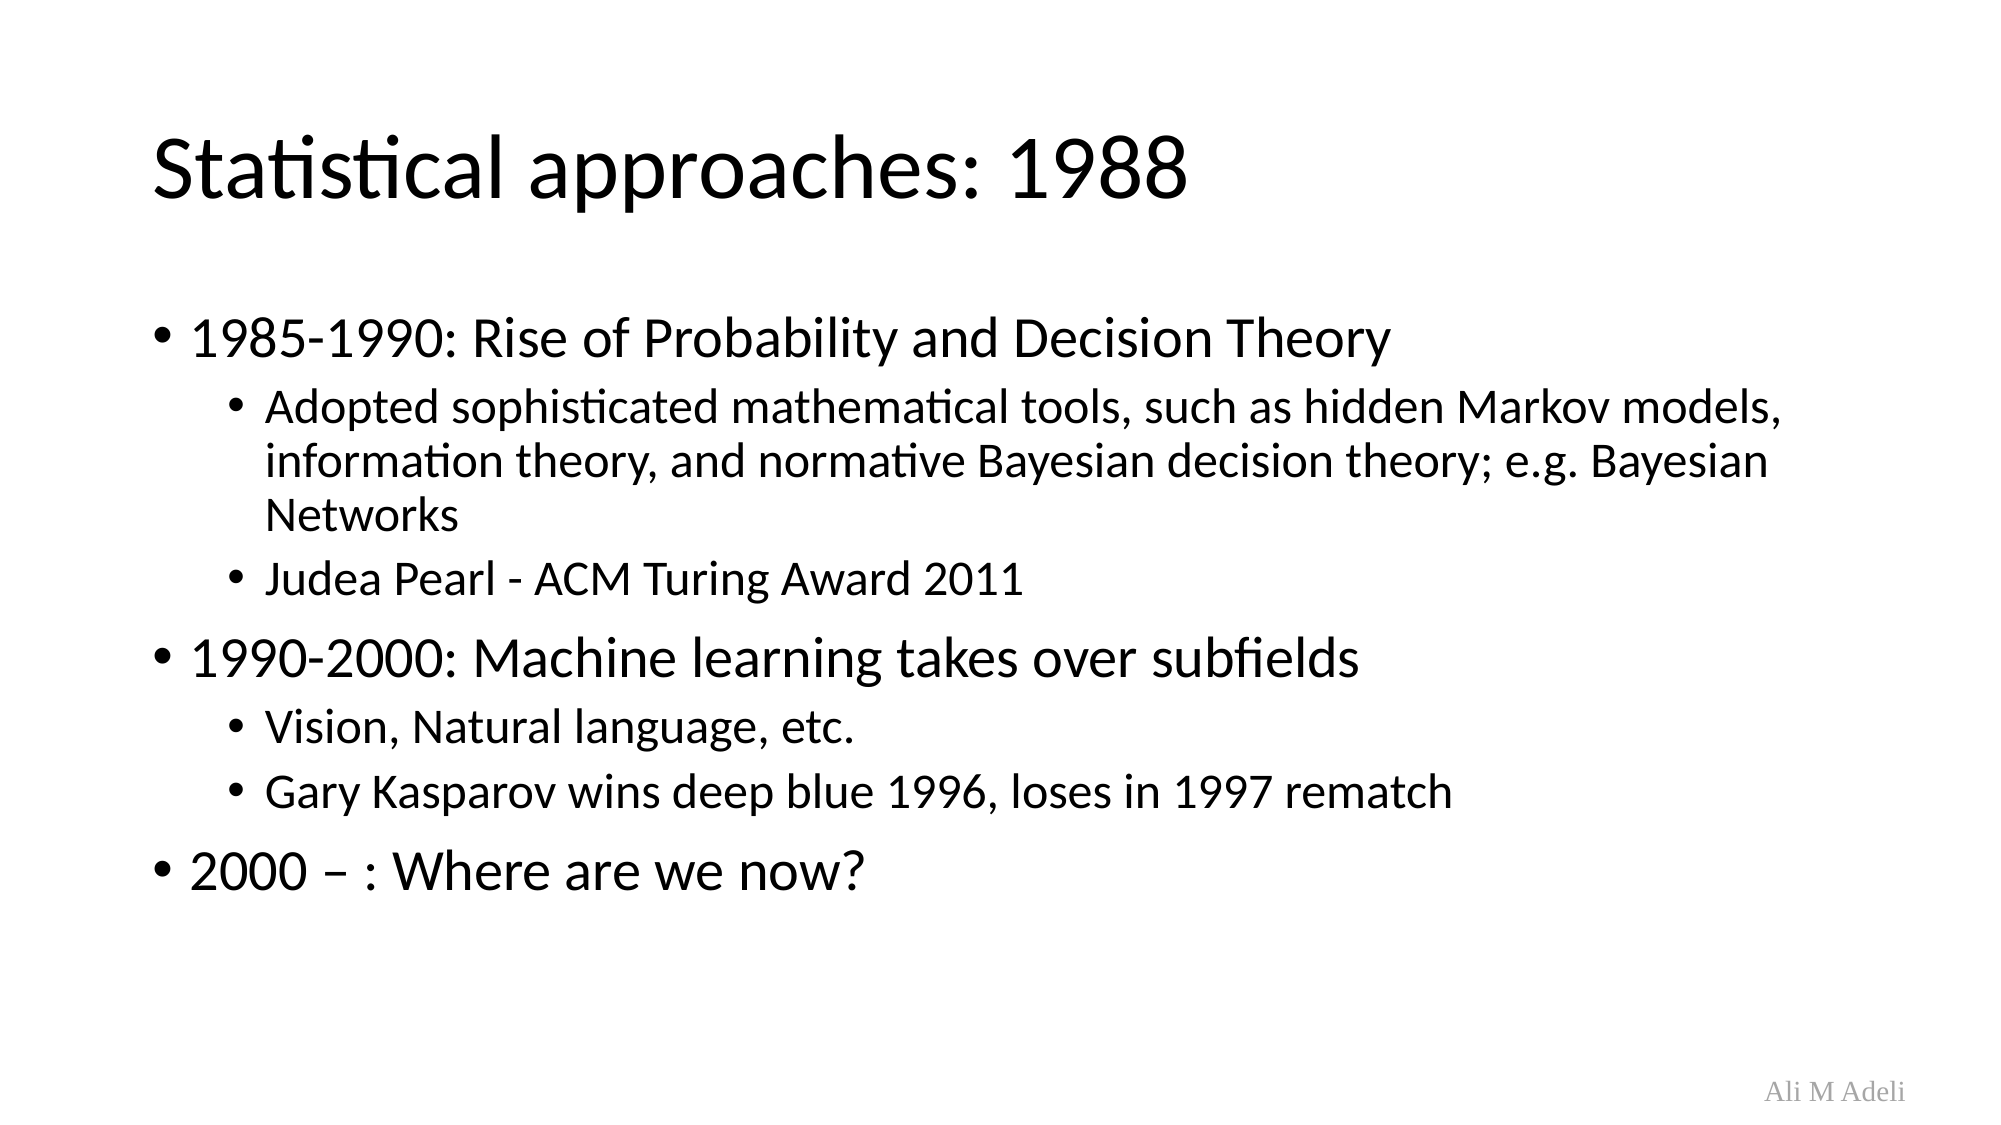

# Statistical approaches: 1988
1985-1990: Rise of Probability and Decision Theory
Adopted sophisticated mathematical tools, such as hidden Markov models, information theory, and normative Bayesian decision theory; e.g. Bayesian Networks
Judea Pearl - ACM Turing Award 2011
1990-2000: Machine learning takes over subfields
Vision, Natural language, etc.
Gary Kasparov wins deep blue 1996, loses in 1997 rematch
2000 – : Where are we now?